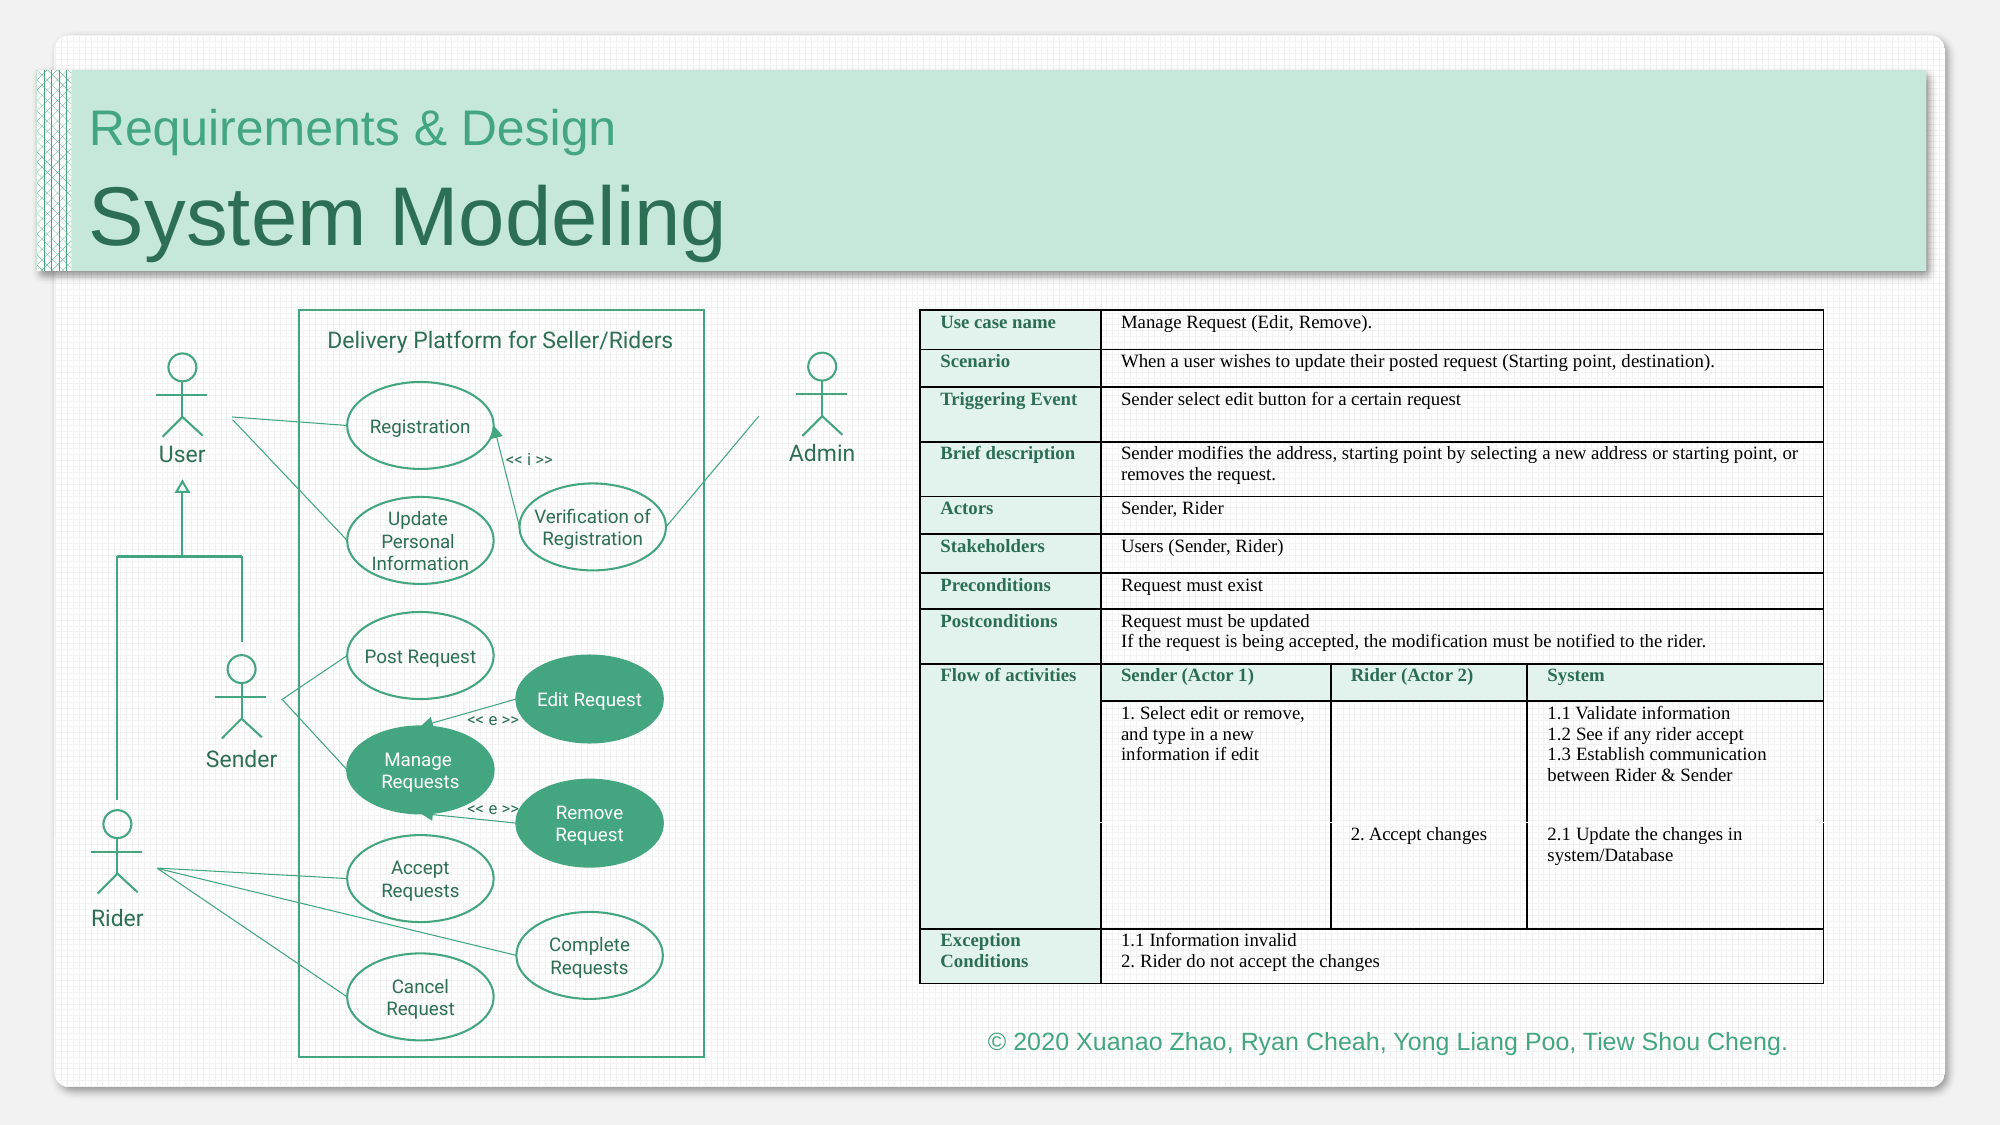

Requirements & Design
System Modeling

| Use case name | Manage Request (Edit, Remove). |  |  |
| --- | --- | --- | --- |
| Scenario | When a user wishes to update their posted request (Starting point, destination). |  |  |
| Triggering Event | Sender select edit button for a certain request |  |  |
| Brief description | Sender modifies the address, starting point by selecting a new address or starting point, or removes the request. |  |  |
| Actors | Sender, Rider |  |  |
| Stakeholders | Users (Sender, Rider) |  |  |
| Preconditions | Request must exist |  |  |
| Postconditions | Request must be updated If the request is being accepted, the modification must be notified to the rider. |  |  |
| Flow of activities | Sender (Actor 1) | Rider (Actor 2) | System |
|  | 1. Select edit or remove, and type in a new information if edit |  | 1.1 Validate information 1.2 See if any rider accept 1.3 Establish communication between Rider & Sender |
|  |  | 2. Accept changes | 2.1 Update the changes in system/Database |
| Exception Conditions | 1.1 Information invalid 2. Rider do not accept the changes |  |  |
Delivery Platform for Seller/Riders

Admin

User
Registration
<< i >>

Verification of
Registration
Update
Personal
Information
Post Request

Sender
Edit Request
<< e >>
Manage
Requests
Remove
Request
<< e >>

Rider
Accept
Requests
Complete
Requests
Cancel
Request
© 2020 Xuanao Zhao, Ryan Cheah, Yong Liang Poo, Tiew Shou Cheng.